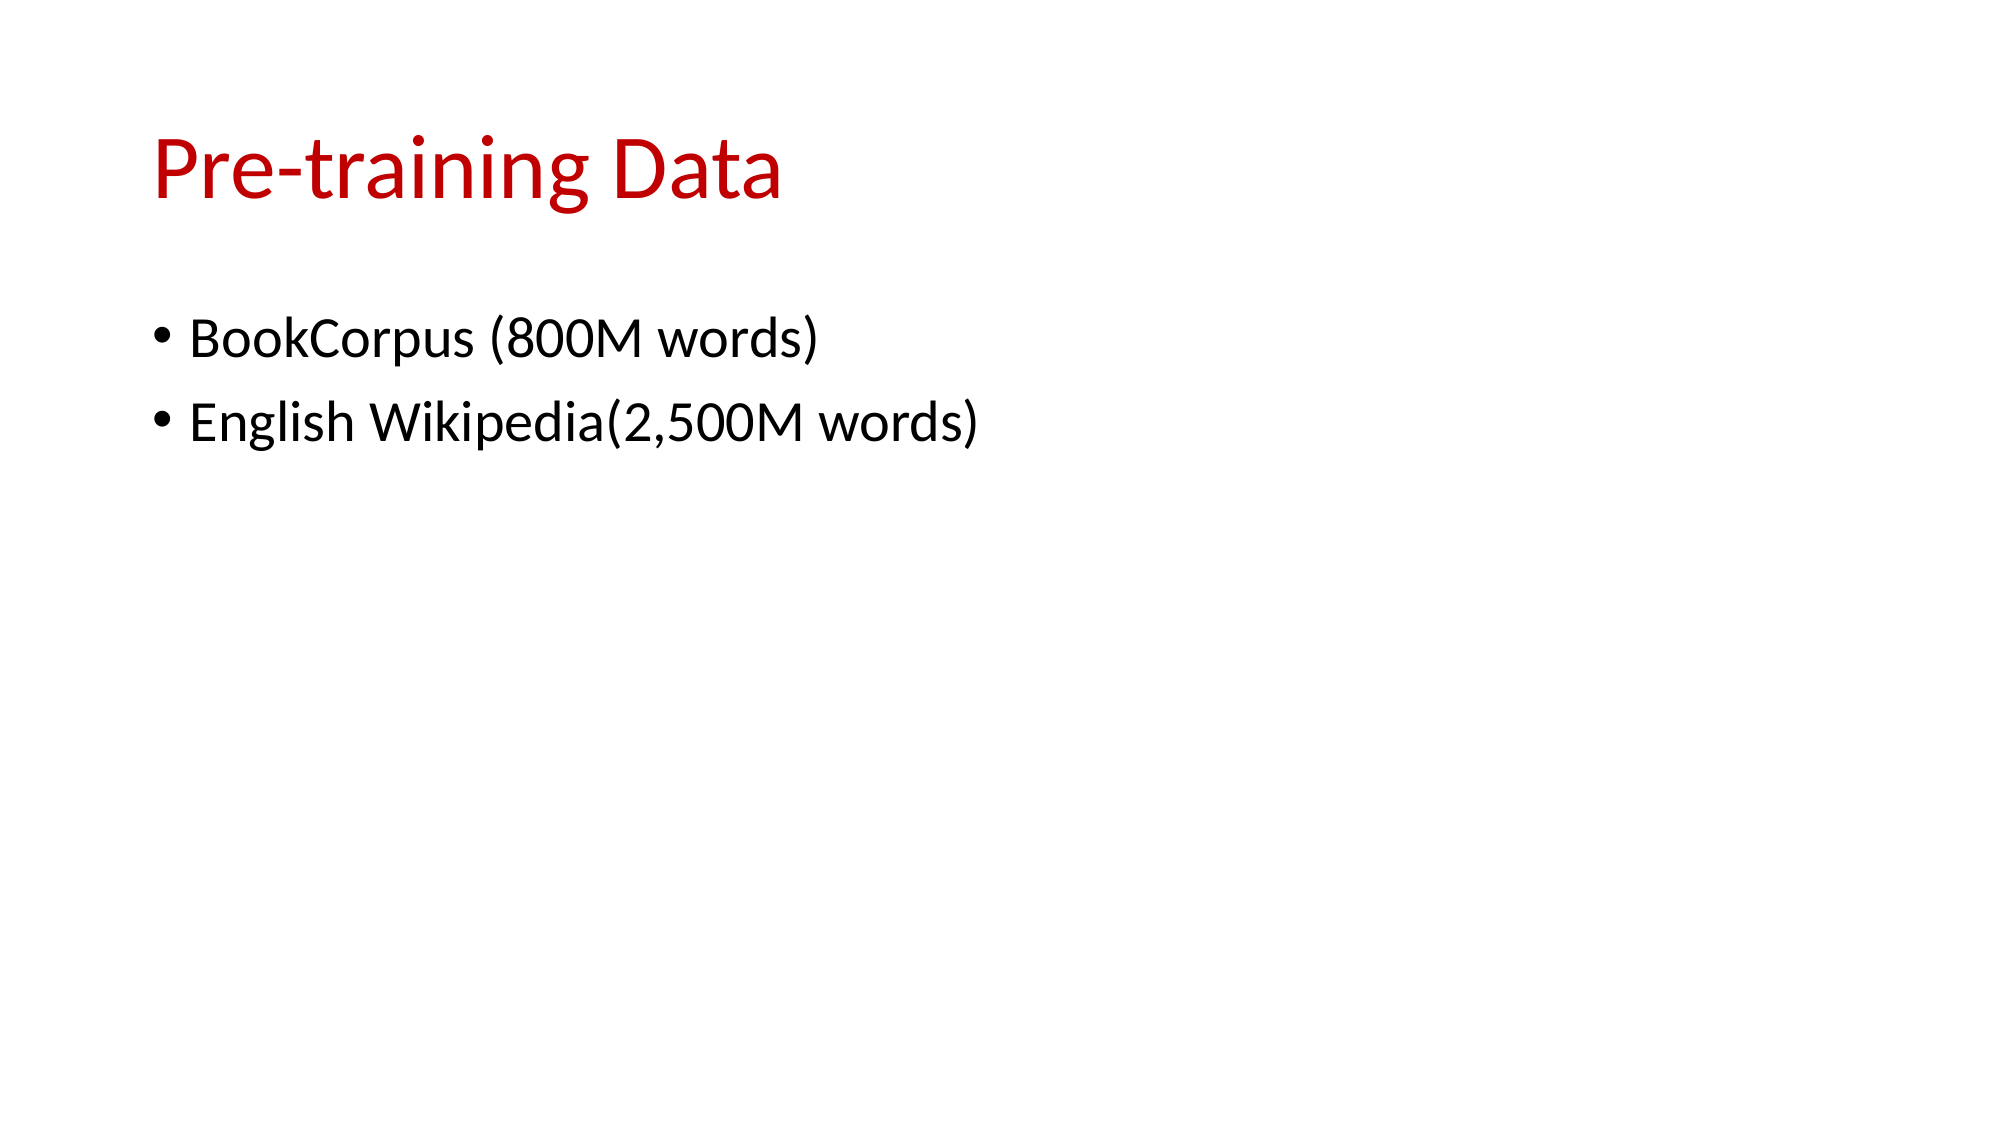

# Pre-training Data
BookCorpus (800M words)
English Wikipedia(2,500M words)